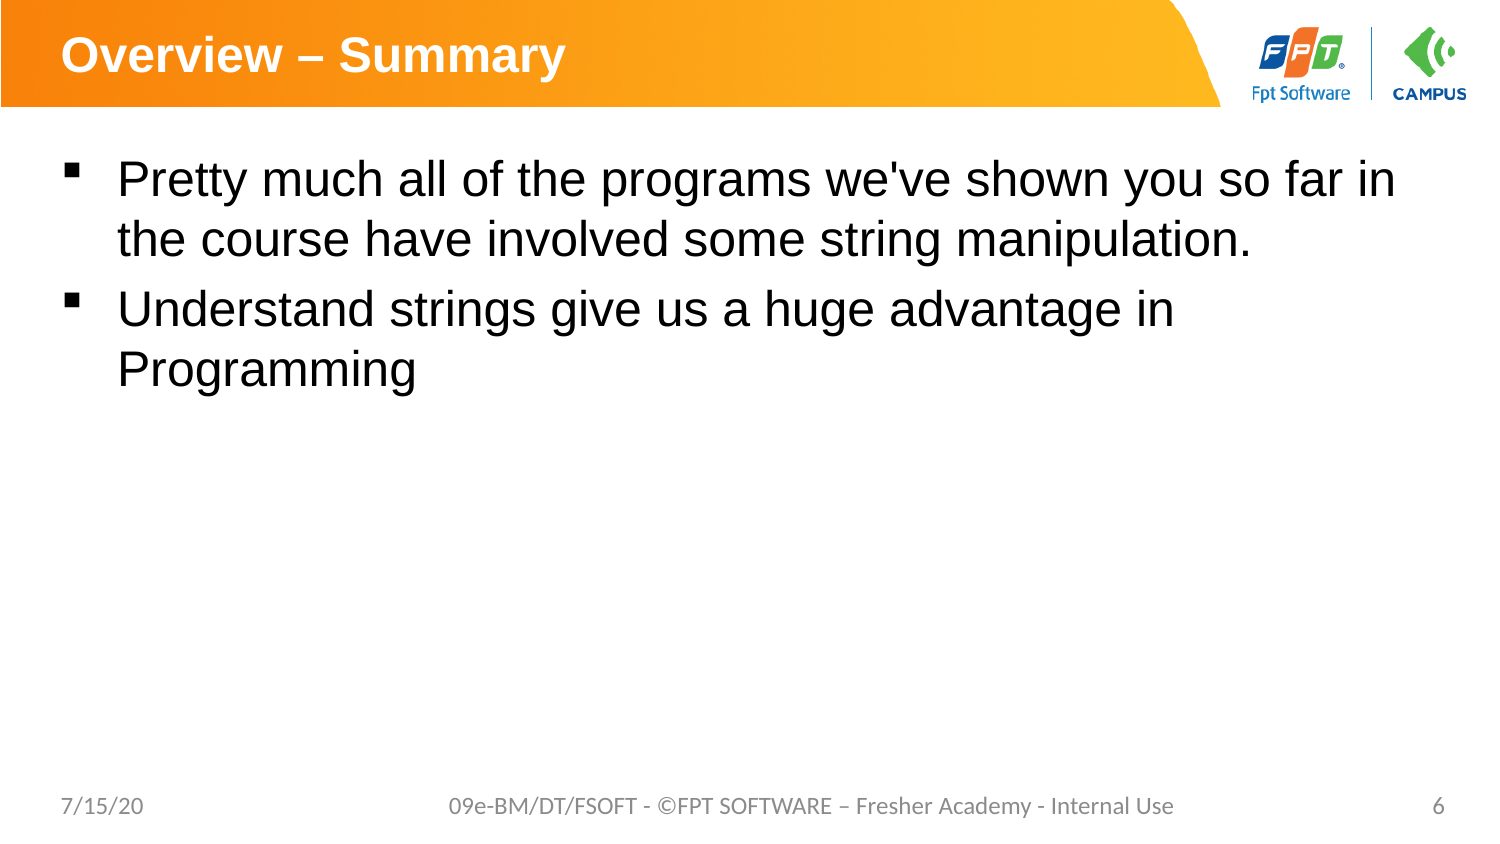

# Overview – Summary
Pretty much all of the programs we've shown you so far in the course have involved some string manipulation.
Understand strings give us a huge advantage in Programming

7/15/20
09e-BM/DT/FSOFT - ©FPT SOFTWARE – Fresher Academy - Internal Use
6